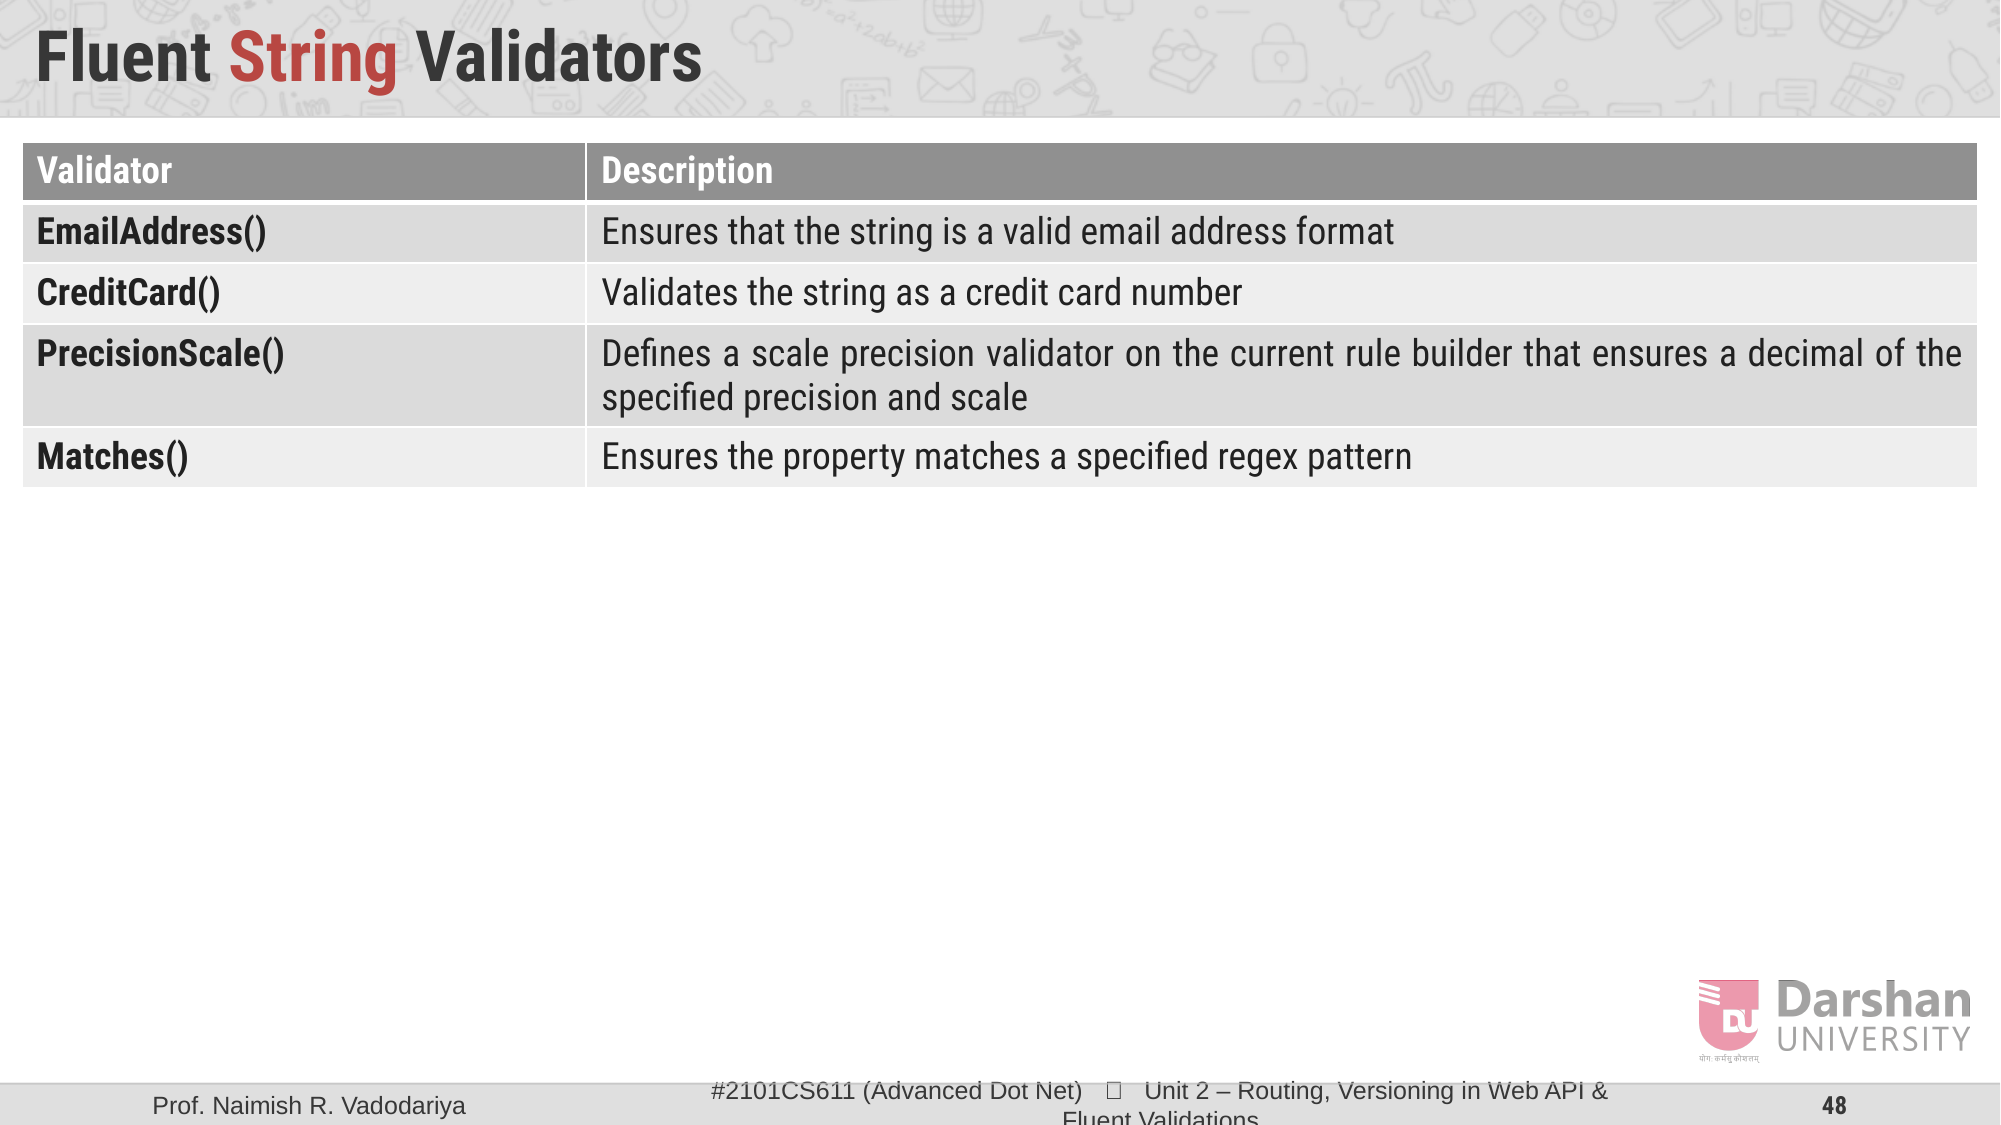

# Fluent String Validators

| Validator | Description |
| --- | --- |
| EmailAddress() | Ensures that the string is a valid email address format |
| CreditCard() | Validates the string as a credit card number |
| PrecisionScale() | Defines a scale precision validator on the current rule builder that ensures a decimal of the specified precision and scale |
| Matches() | Ensures the property matches a specified regex pattern |